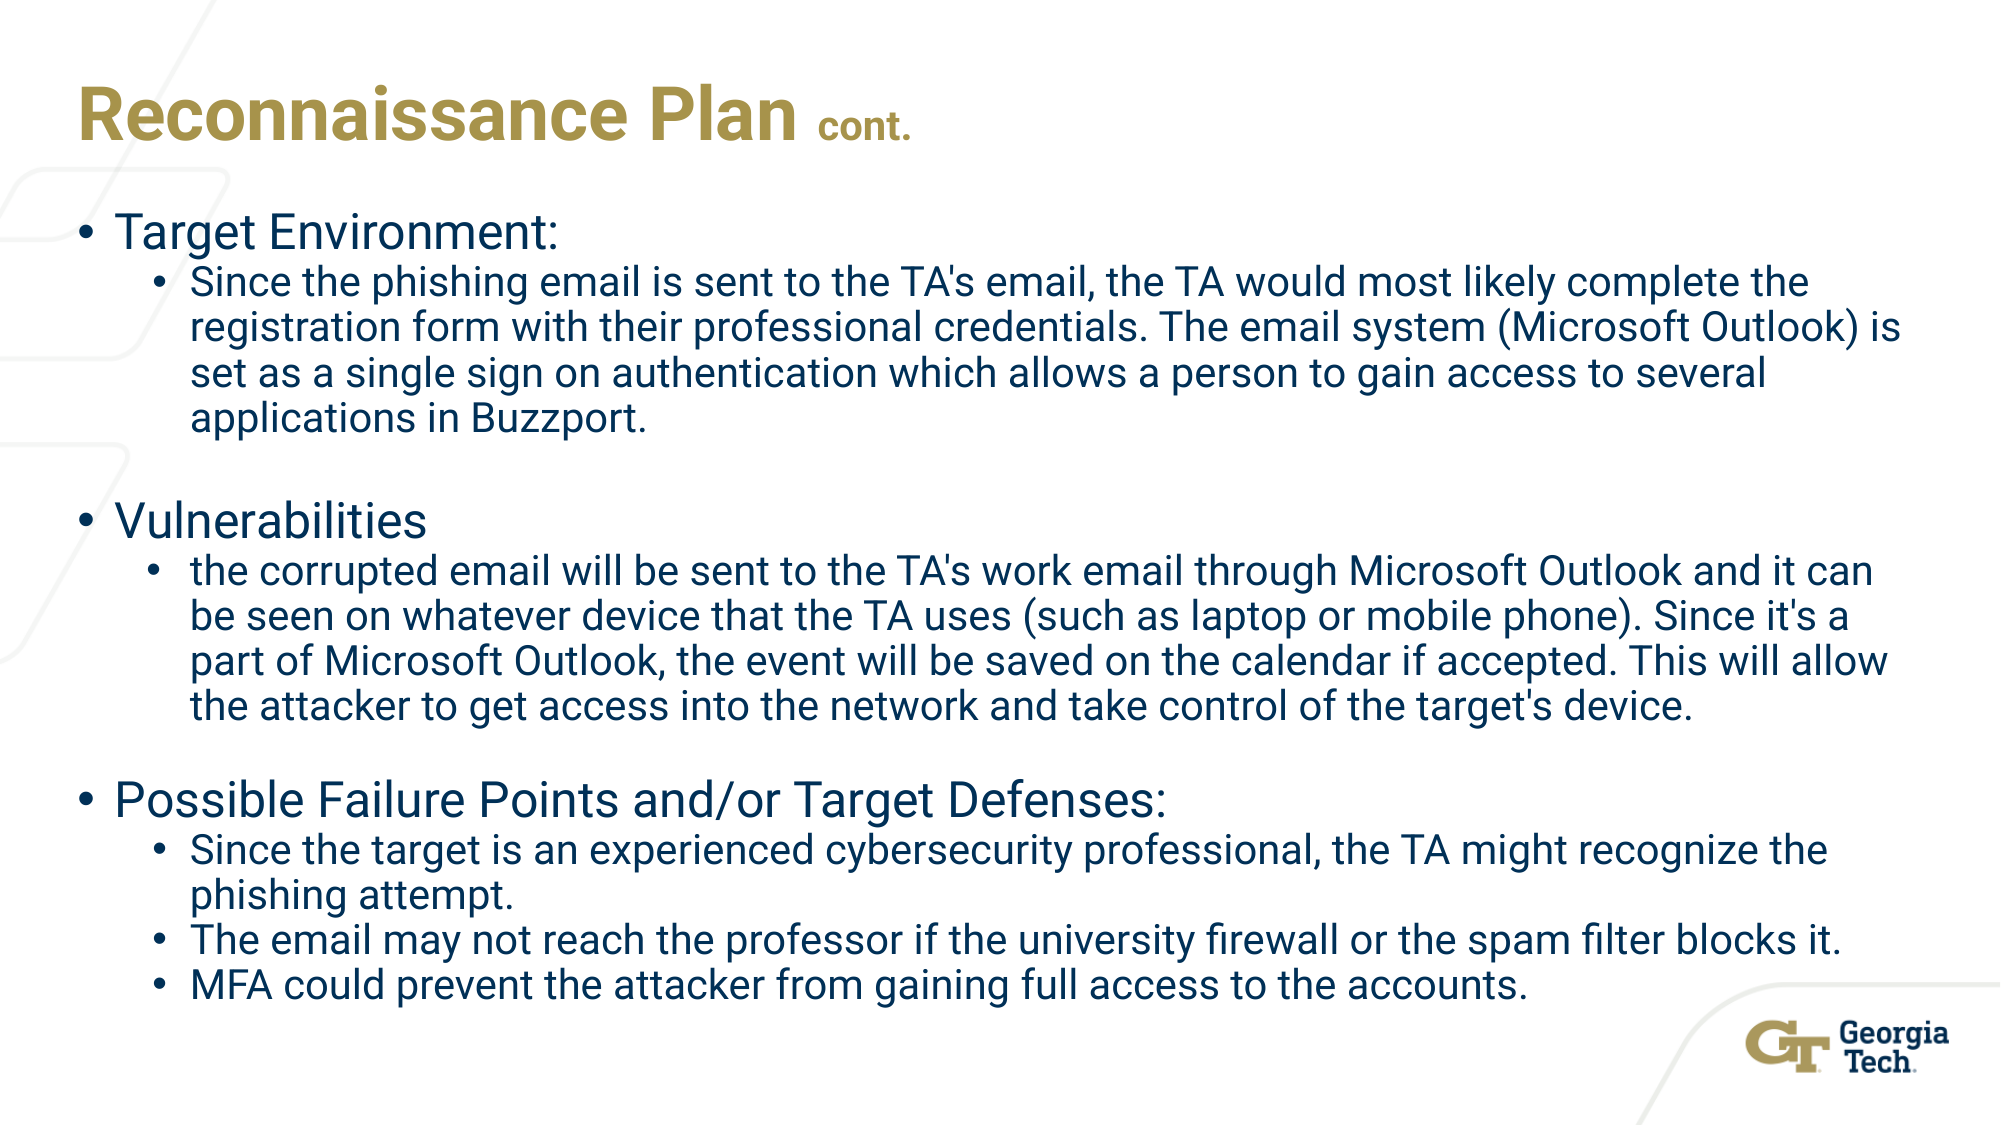

# Reconnaissance Plan cont.
Target Environment:
Since the phishing email is sent to the TA's email, the TA would most likely complete the registration form with their professional credentials. The email system (Microsoft Outlook) is set as a single sign on authentication which allows a person to gain access to several applications in Buzzport.

Vulnerabilities
the corrupted email will be sent to the TA's work email through Microsoft Outlook and it can be seen on whatever device that the TA uses (such as laptop or mobile phone). Since it's a part of Microsoft Outlook, the event will be saved on the calendar if accepted. This will allow the attacker to get access into the network and take control of the target's device.
Possible Failure Points and/or Target Defenses:
Since the target is an experienced cybersecurity professional, the TA might recognize the phishing attempt.
The email may not reach the professor if the university firewall or the spam filter blocks it.
MFA could prevent the attacker from gaining full access to the accounts.